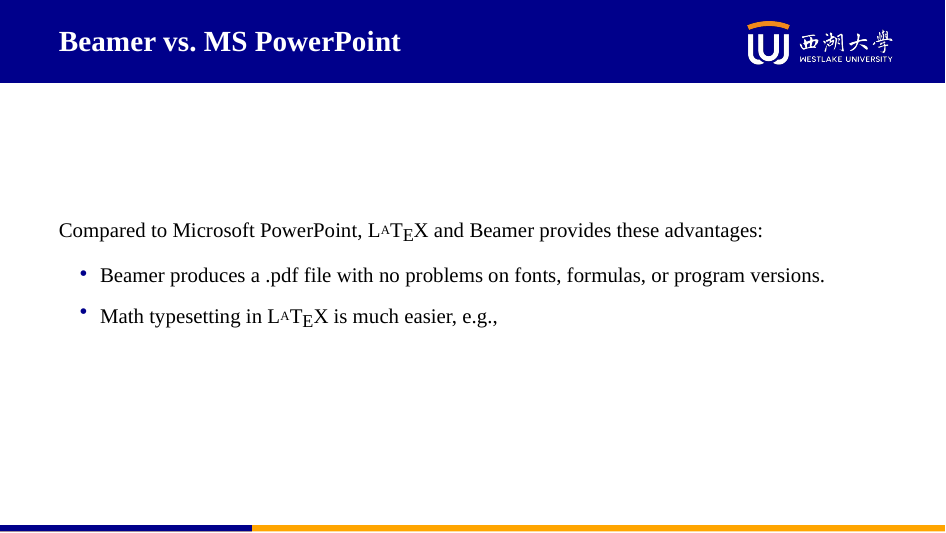

# Beamer vs. MS PowerPoint
Compared to Microsoft PowerPoint, LATEX and Beamer provides these advantages:
Beamer produces a .pdf file with no problems on fonts, formulas, or program versions.
Math typesetting in LATEX is much easier, e.g.,